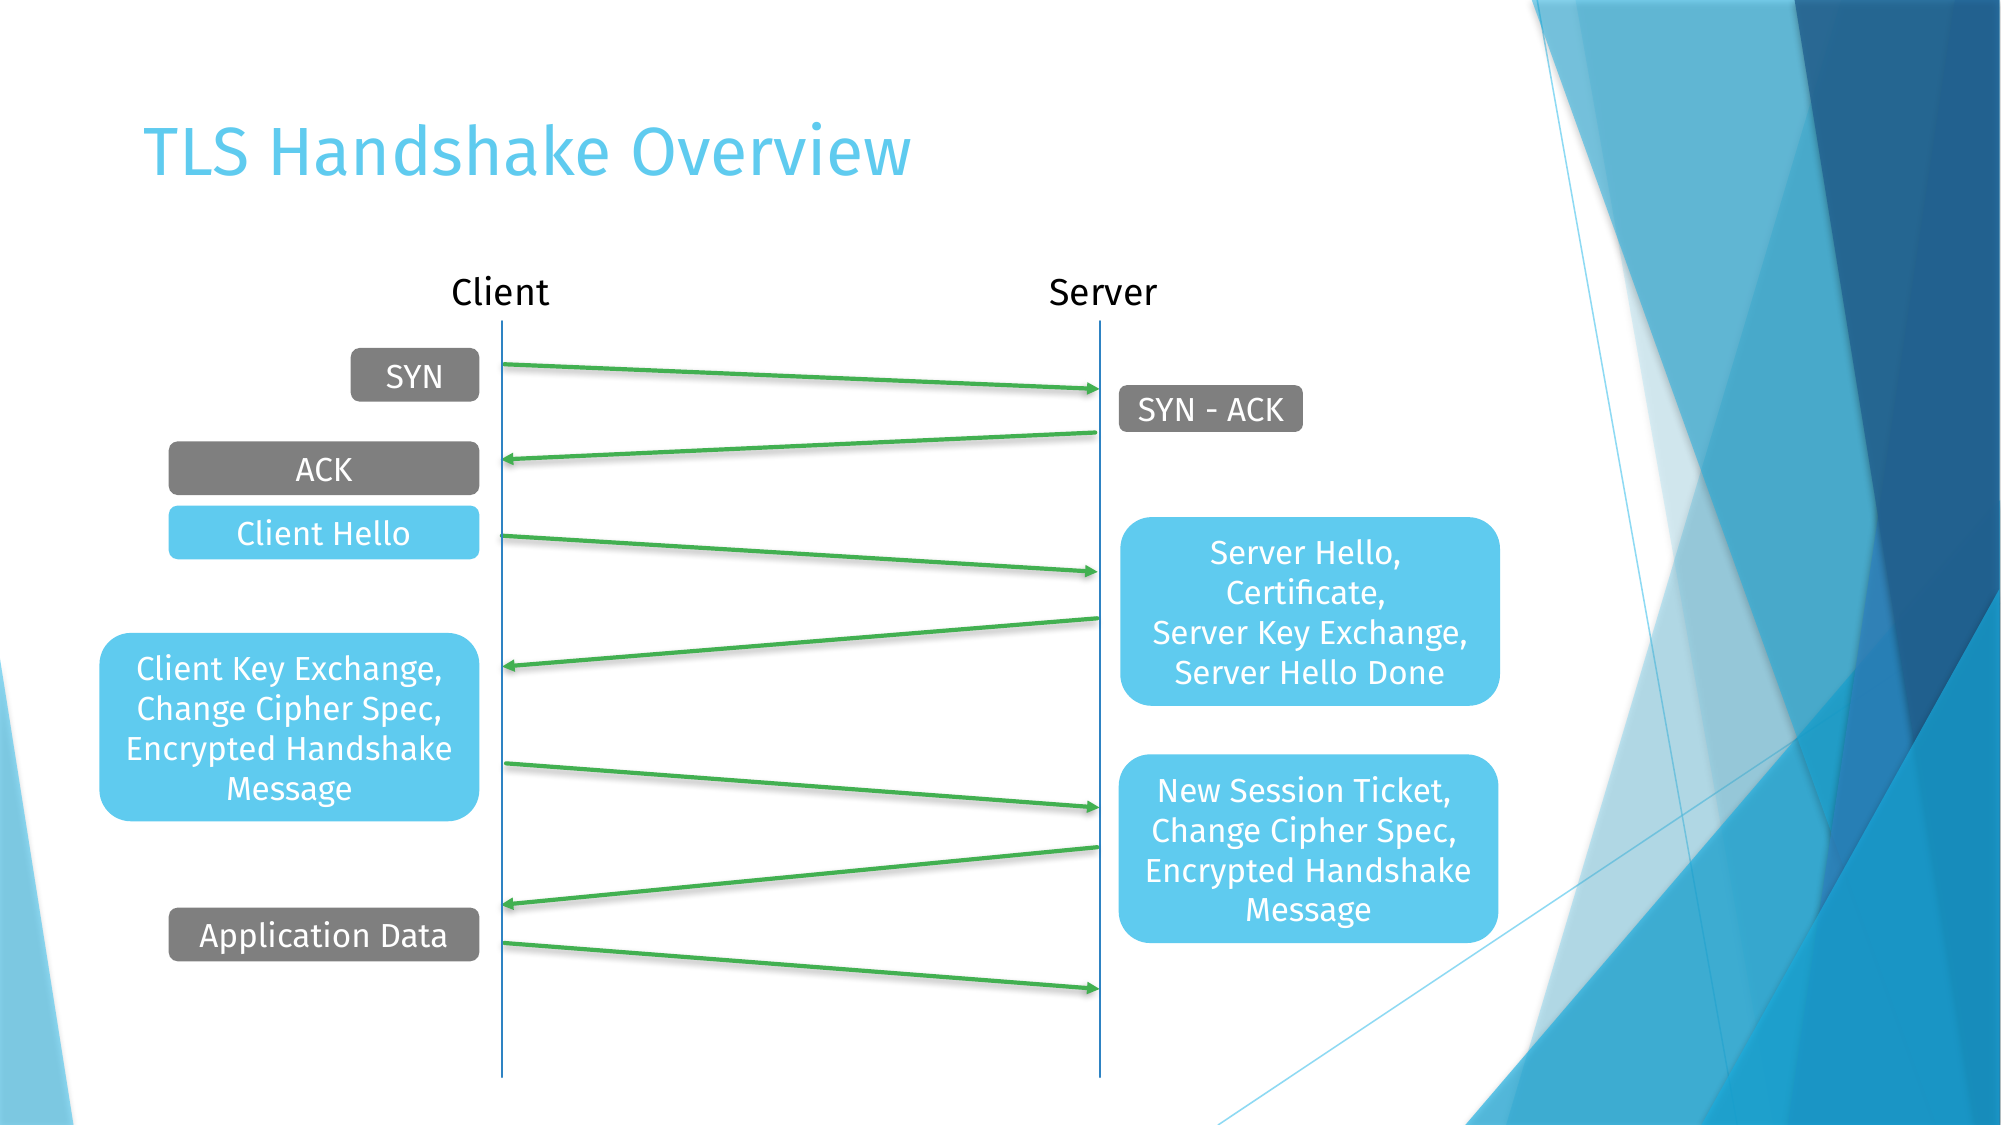

# TLS Handshake Overview
Client
Server
SYN
SYN - ACK
ACK
Client Hello
Server Hello,
Certificate,
Server Key Exchange,
Server Hello Done
Client Key Exchange,
Change Cipher Spec,
Encrypted Handshake Message
New Session Ticket,
Change Cipher Spec,
Encrypted Handshake Message
Application Data